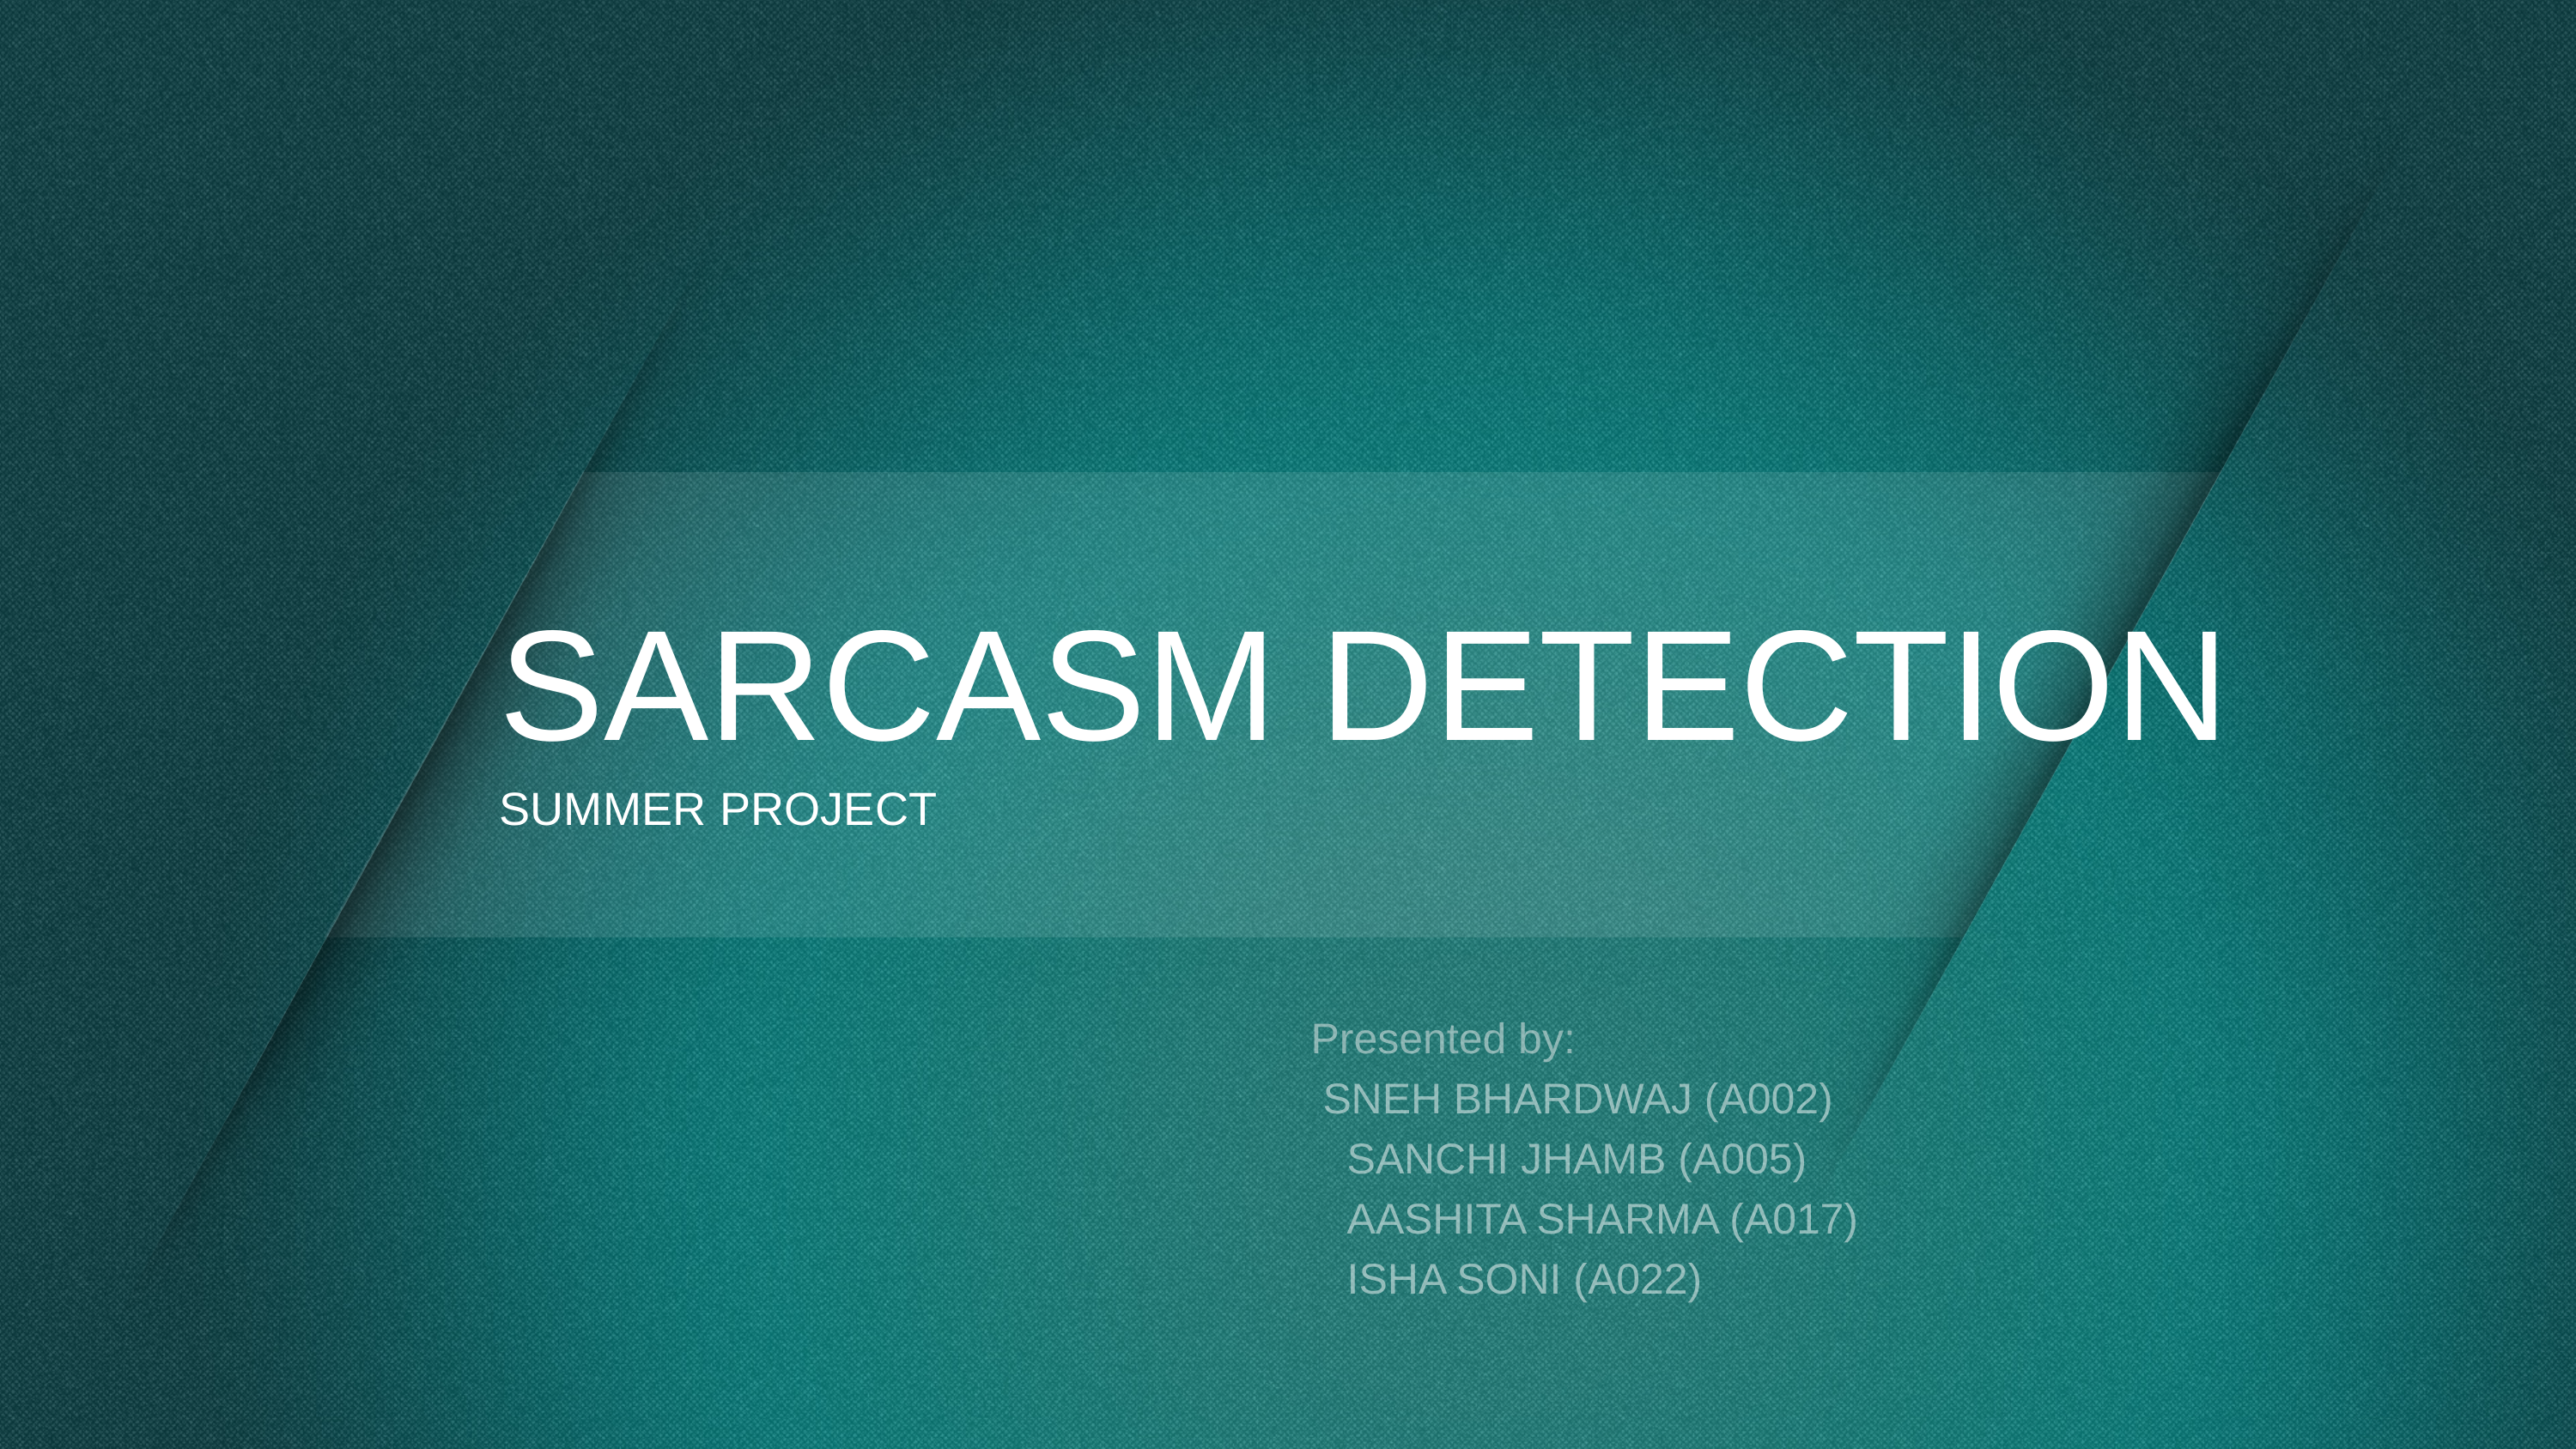

# SARCASM DETECTION
SUMMER PROJECT
Presented by:
 SNEH BHARDWAJ (A002)
   SANCHI JHAMB (A005)
   AASHITA SHARMA (A017)
   ISHA SONI (A022)